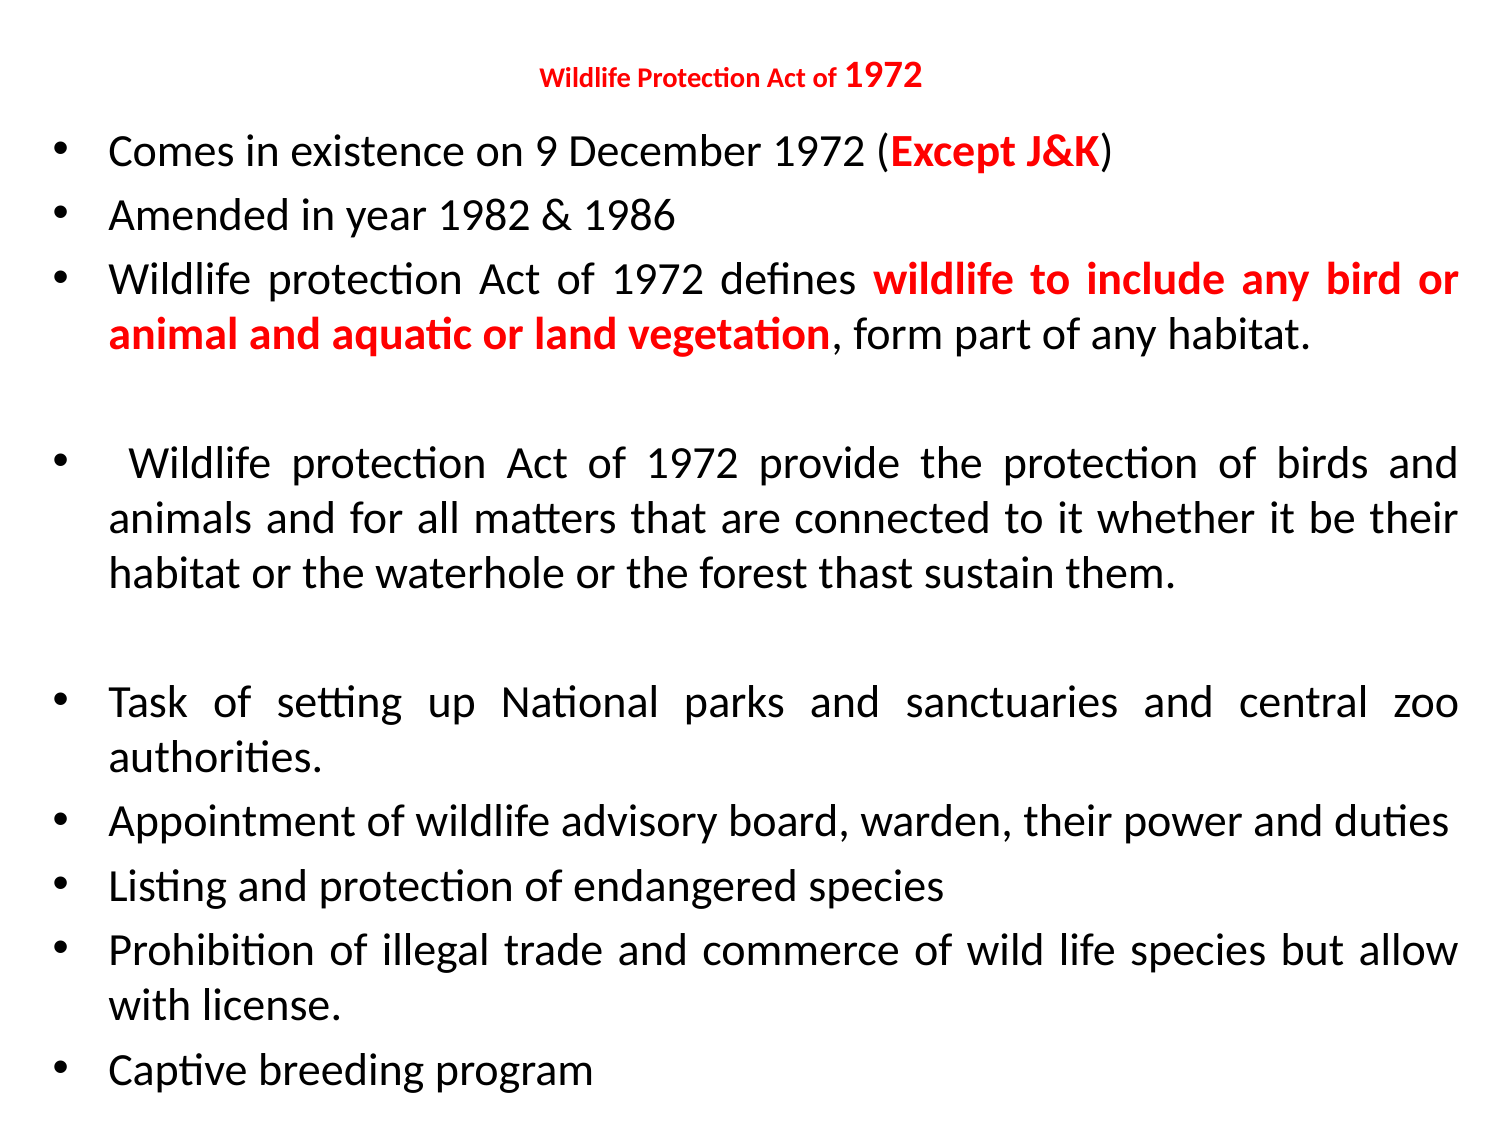

# Wildlife Protection Act of 1972
Comes in existence on 9 December 1972 (Except J&K)
Amended in year 1982 & 1986
Wildlife protection Act of 1972 defines wildlife to include any bird or animal and aquatic or land vegetation, form part of any habitat.

 Wildlife protection Act of 1972 provide the protection of birds and animals and for all matters that are connected to it whether it be their habitat or the waterhole or the forest thast sustain them.

Task of setting up National parks and sanctuaries and central zoo authorities.
Appointment of wildlife advisory board, warden, their power and duties
Listing and protection of endangered species
Prohibition of illegal trade and commerce of wild life species but allow with license.
Captive breeding program